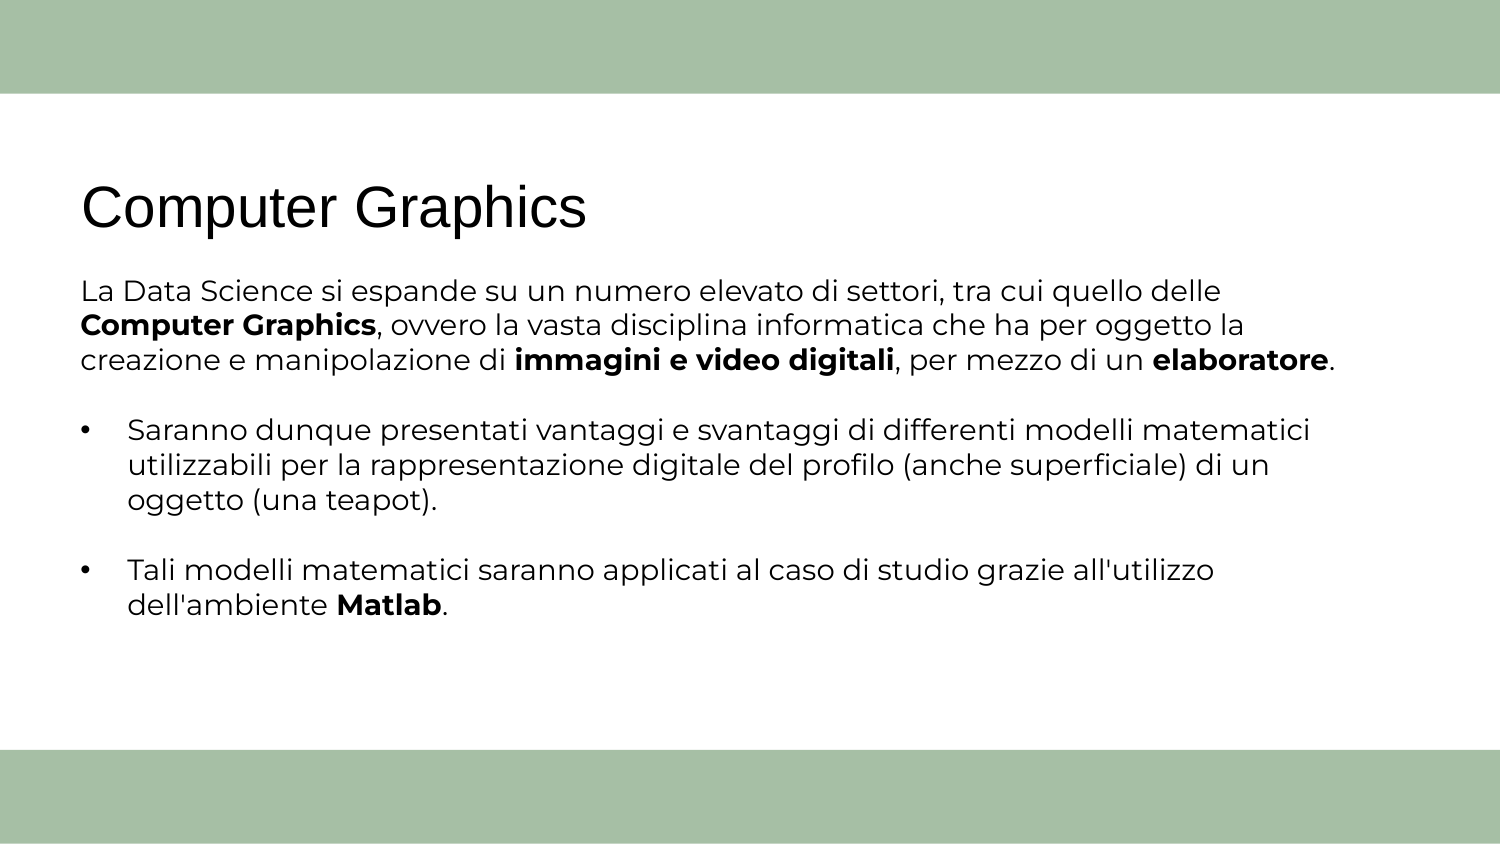

Computer Graphics
La Data Science si espande su un numero elevato di settori, tra cui quello delle Computer Graphics, ovvero la vasta disciplina informatica che ha per oggetto la creazione e manipolazione di immagini e video digitali, per mezzo di un elaboratore.

Saranno dunque presentati vantaggi e svantaggi di differenti modelli matematici utilizzabili per la rappresentazione digitale del profilo (anche superficiale) di un oggetto (una teapot).

Tali modelli matematici saranno applicati al caso di studio grazie all'utilizzo dell'ambiente Matlab.